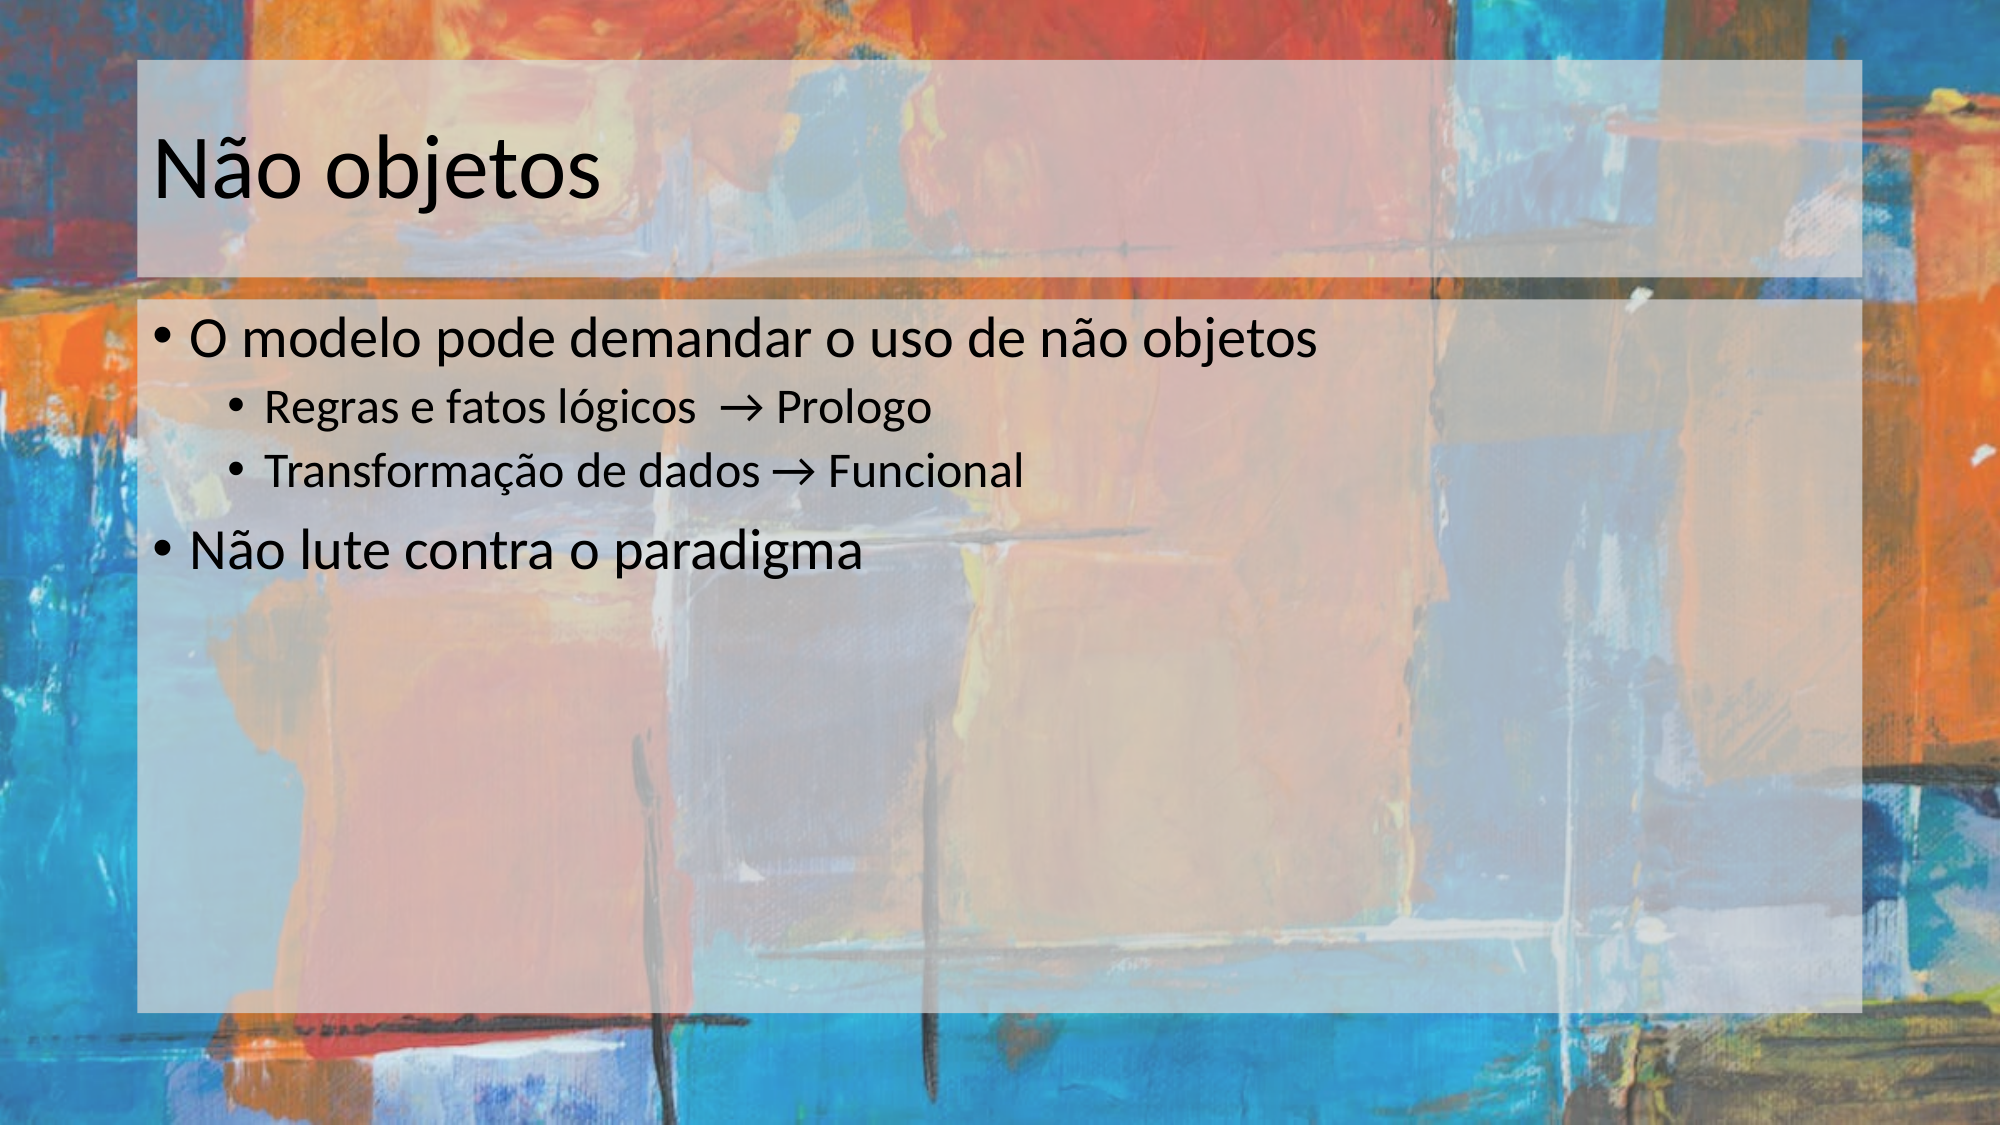

# Não objetos
O modelo pode demandar o uso de não objetos
Regras e fatos lógicos  → Prologo
Transformação de dados → Funcional
Não lute contra o paradigma